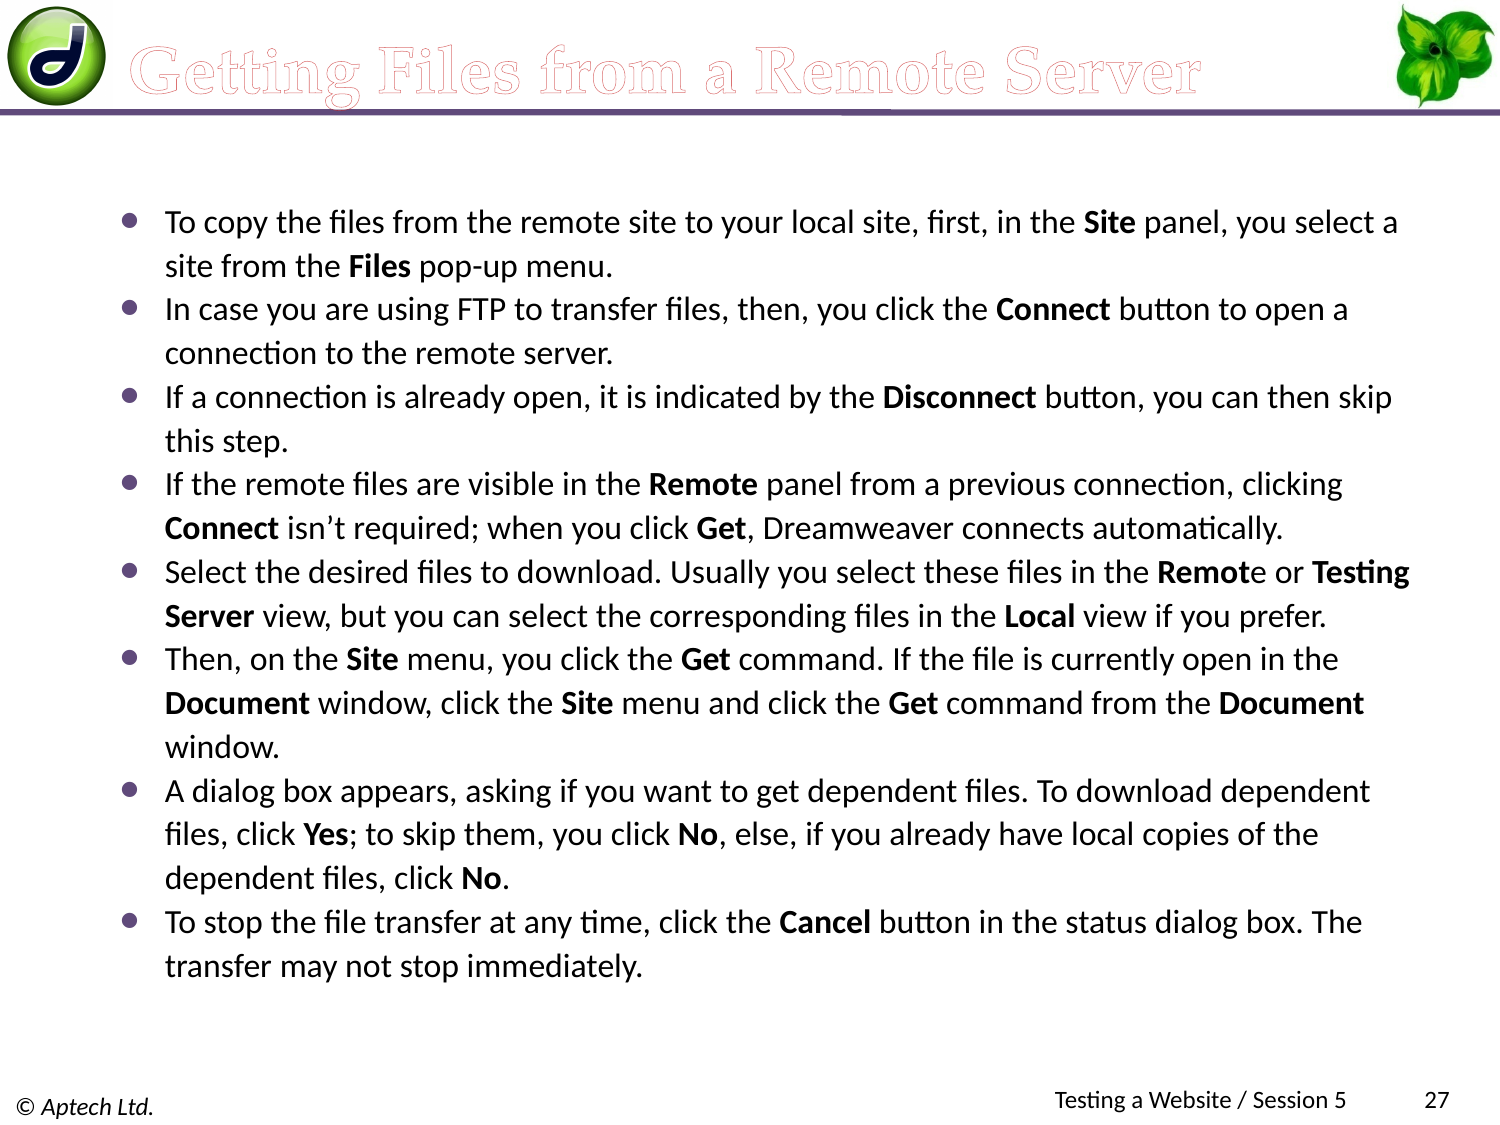

# Getting Files from a Remote Server
To copy the files from the remote site to your local site, first, in the Site panel, you select a site from the Files pop-up menu.
In case you are using FTP to transfer files, then, you click the Connect button to open a connection to the remote server.
If a connection is already open, it is indicated by the Disconnect button, you can then skip this step.
If the remote files are visible in the Remote panel from a previous connection, clicking Connect isn’t required; when you click Get, Dreamweaver connects automatically.
Select the desired files to download. Usually you select these files in the Remote or Testing Server view, but you can select the corresponding files in the Local view if you prefer.
Then, on the Site menu, you click the Get command. If the file is currently open in the Document window, click the Site menu and click the Get command from the Document window.
A dialog box appears, asking if you want to get dependent files. To download dependent files, click Yes; to skip them, you click No, else, if you already have local copies of the dependent files, click No.
To stop the file transfer at any time, click the Cancel button in the status dialog box. The transfer may not stop immediately.
Testing a Website / Session 5
27